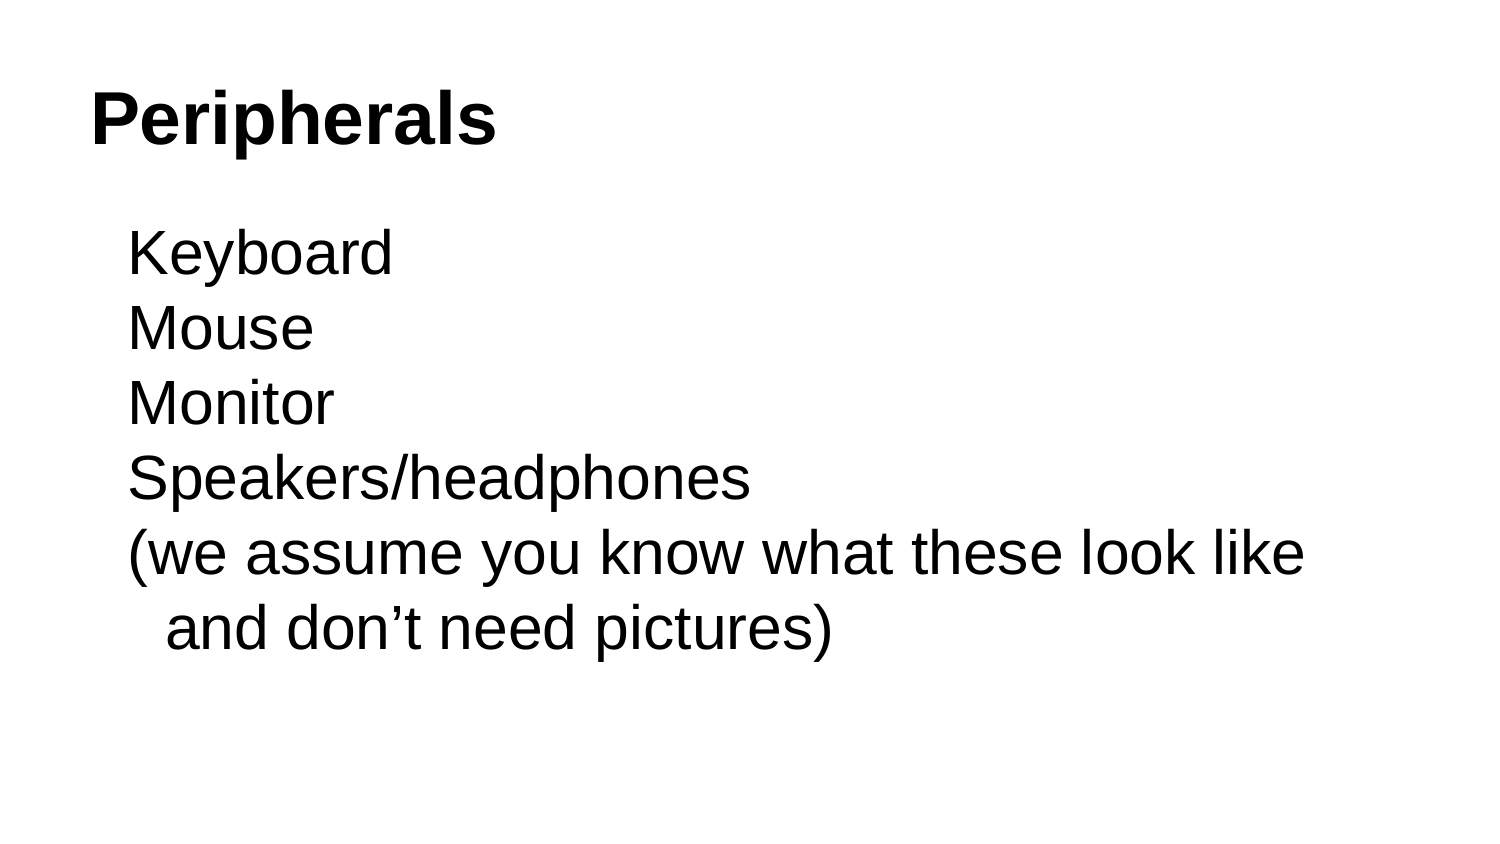

# Peripherals
Keyboard
Mouse
Monitor
Speakers/headphones
(we assume you know what these look like and don’t need pictures)